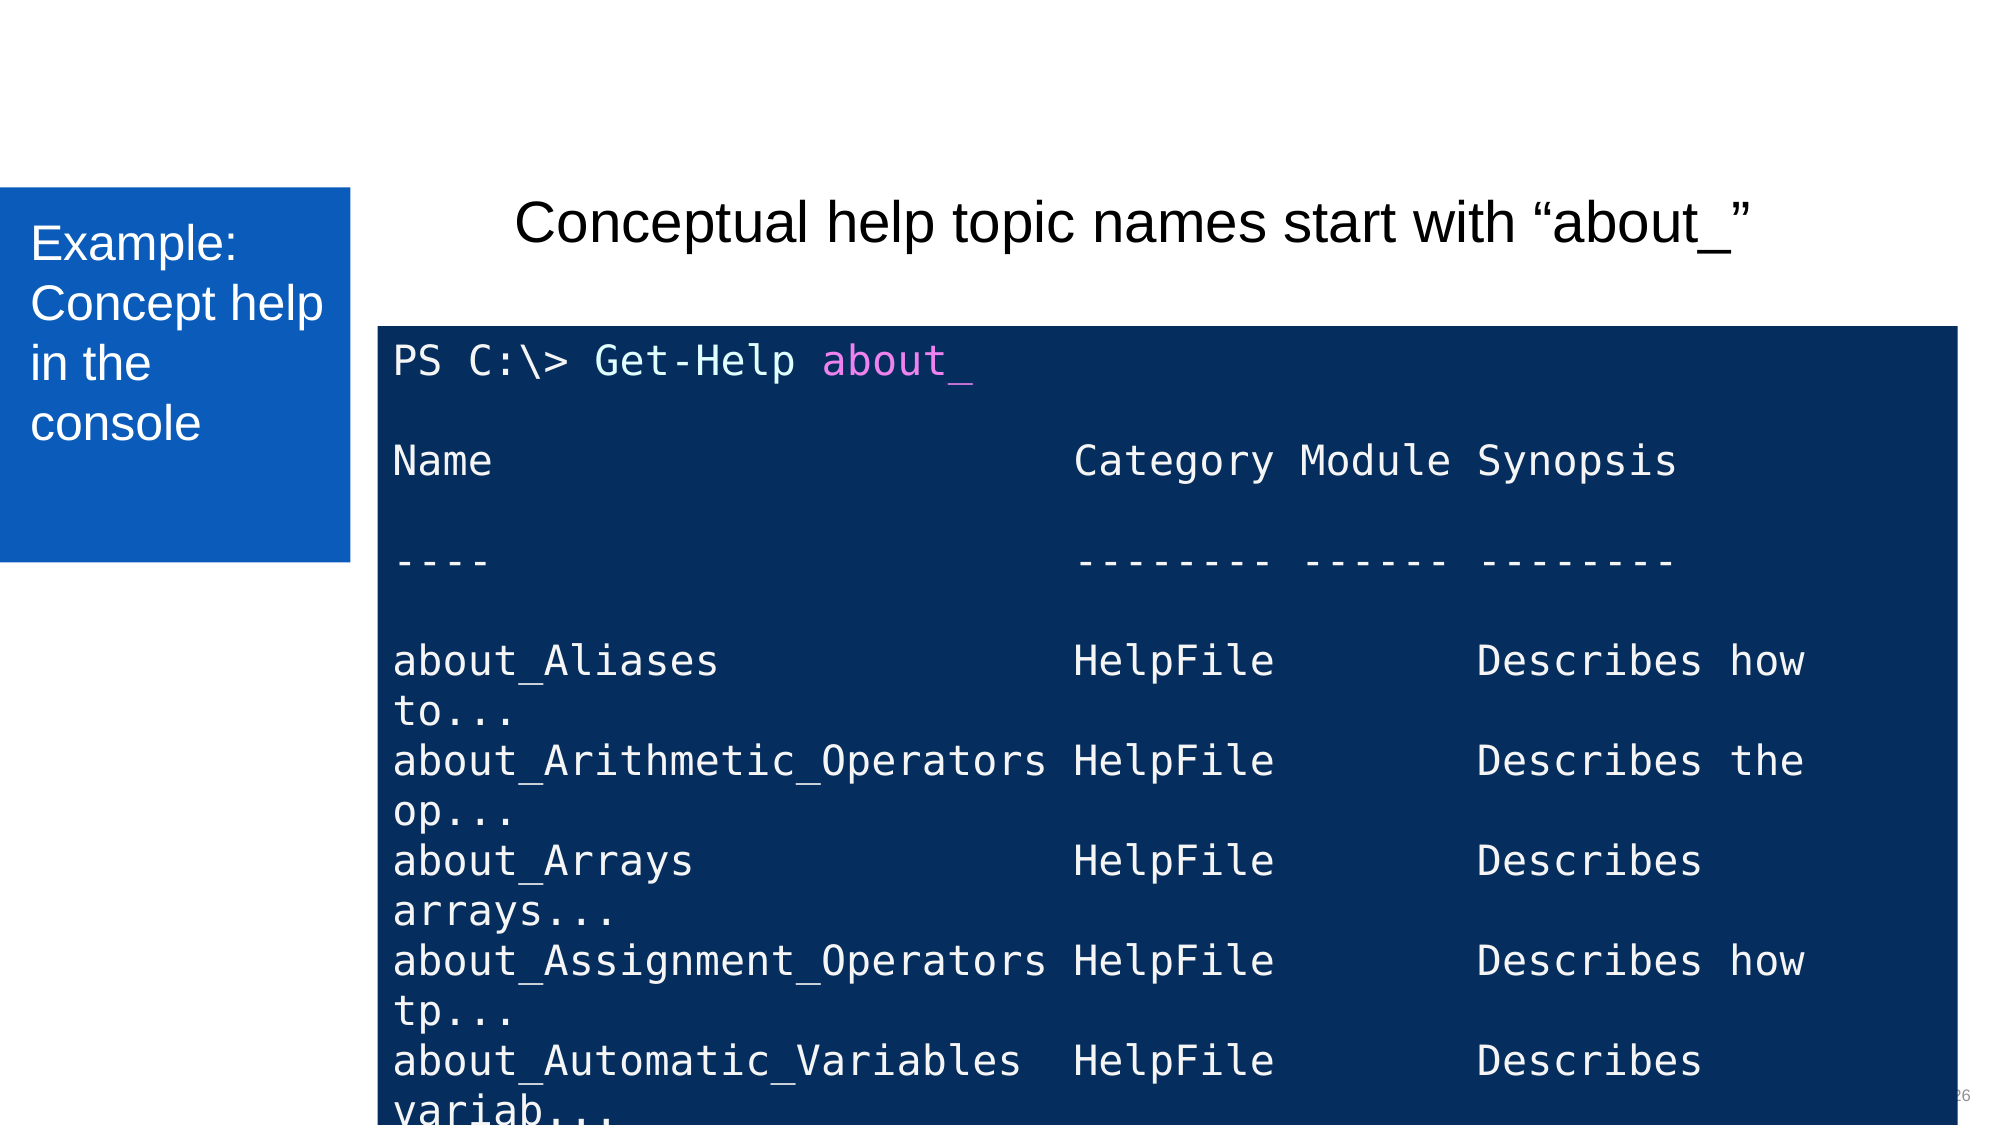

Conceptual help topic names start with “about_”
# Example: Concept help in the console
PS C:\> Get-Help about_

Name                       Category Module Synopsis
----                       -------- ------ --------
about_Aliases              HelpFile        Describes how to...
about_Arithmetic_Operators HelpFile        Describes the op...
about_Arrays               HelpFile        Describes arrays...
about_Assignment_Operators HelpFile        Describes how tp...
about_Automatic_Variables  HelpFile        Describes variab...
...

226